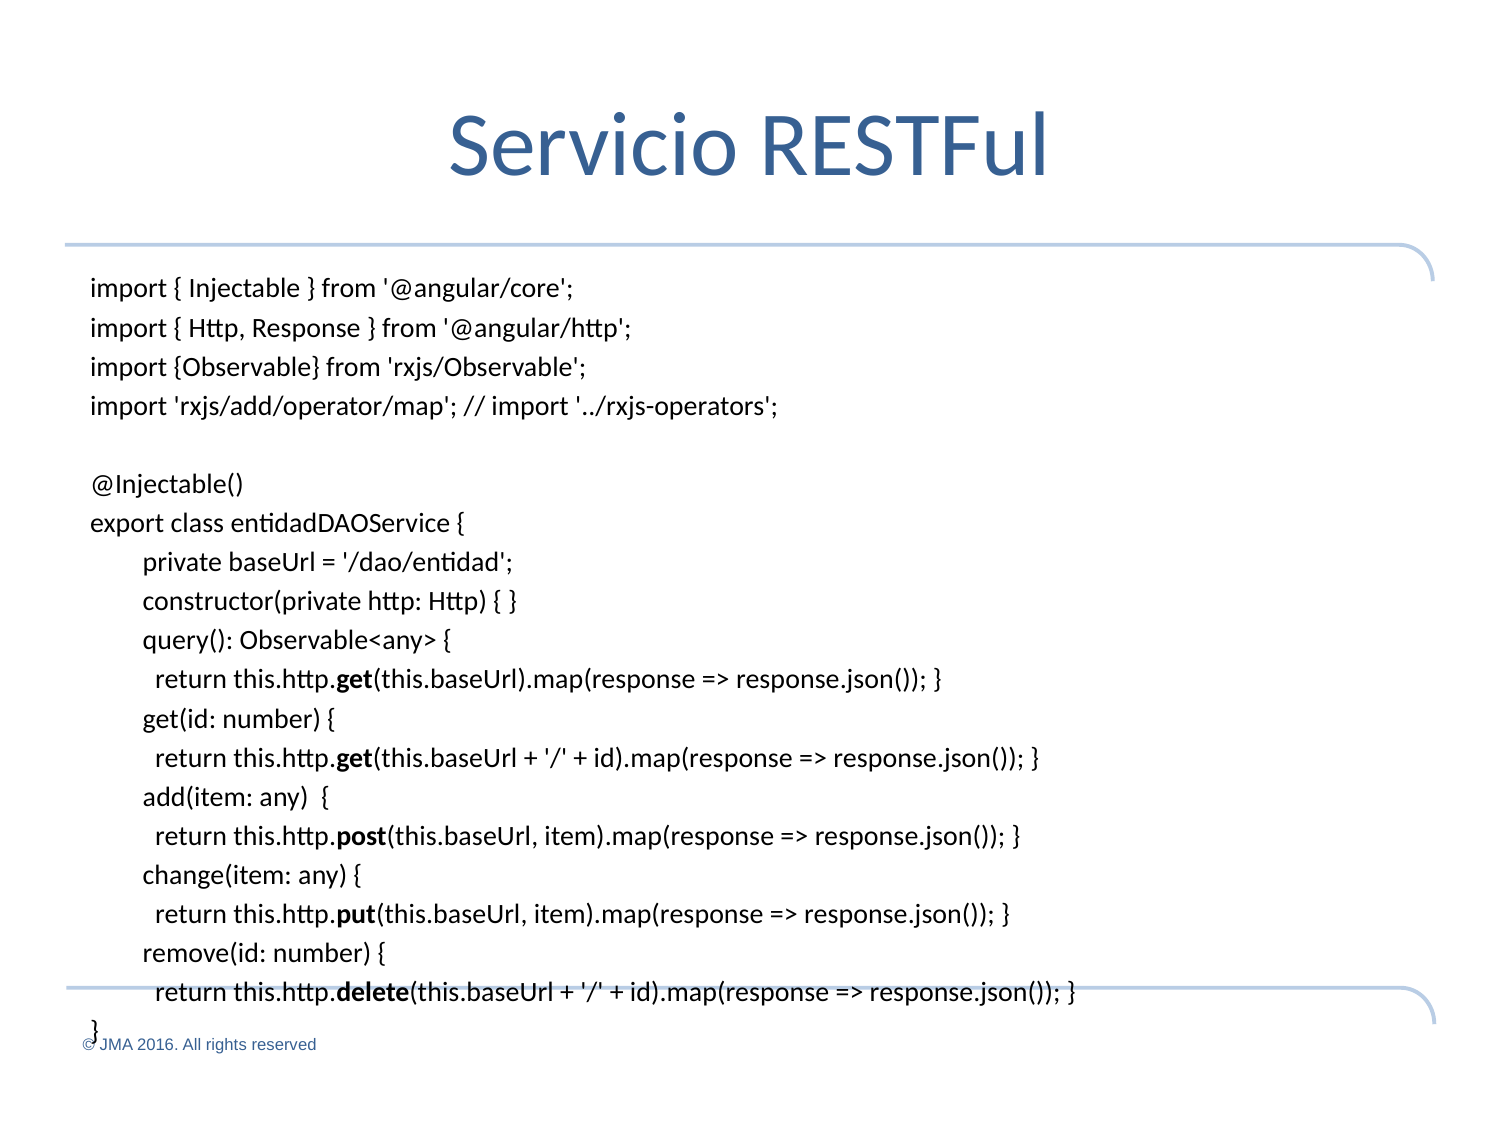

# Servicio RESTFul
import { Injectable } from '@angular/core';
import { Http, Response } from '@angular/http';
import {Observable} from 'rxjs/Observable';
import 'rxjs/add/operator/map'; // import '../rxjs-operators';

@Injectable()
export class entidadDAOService {
private baseUrl = '/dao/entidad';
constructor(private http: Http) { }
query(): Observable<any> {
  return this.http.get(this.baseUrl).map(response => response.json()); }
get(id: number) {
  return this.http.get(this.baseUrl + '/' + id).map(response => response.json()); }
add(item: any)  {
  return this.http.post(this.baseUrl, item).map(response => response.json()); }
change(item: any) {
  return this.http.put(this.baseUrl, item).map(response => response.json()); }
remove(id: number) {
  return this.http.delete(this.baseUrl + '/' + id).map(response => response.json()); }
}